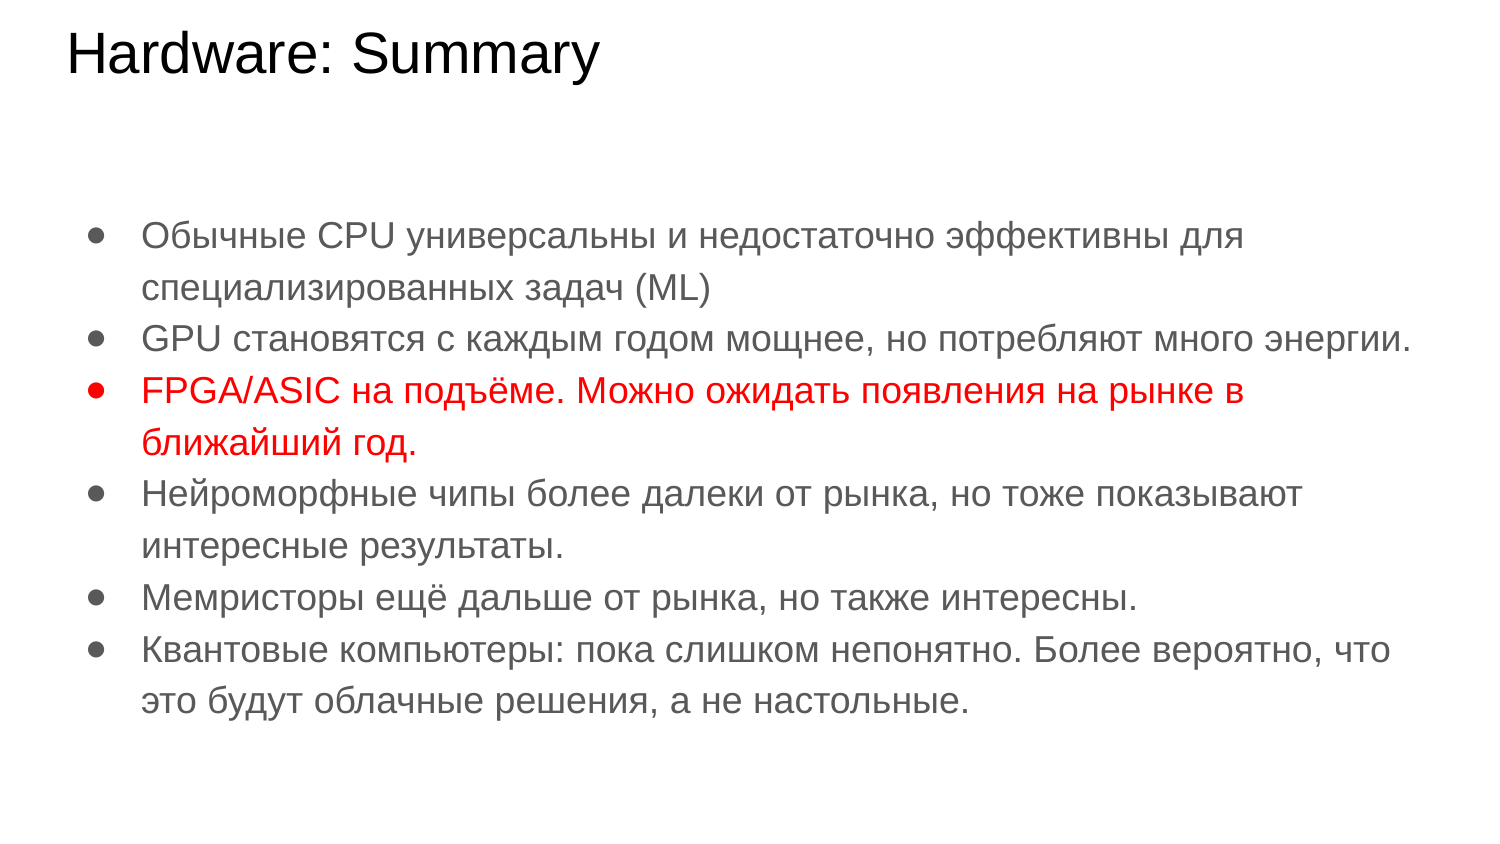

# Hardware: Summary
Обычные CPU универсальны и недостаточно эффективны для специализированных задач (ML)
GPU становятся с каждым годом мощнее, но потребляют много энергии.
FPGA/ASIC на подъёме. Можно ожидать появления на рынке в ближайший год.
Нейроморфные чипы более далеки от рынка, но тоже показывают интересные результаты.
Мемристоры ещё дальше от рынка, но также интересны.
Квантовые компьютеры: пока слишком непонятно. Более вероятно, что это будут облачные решения, а не настольные.